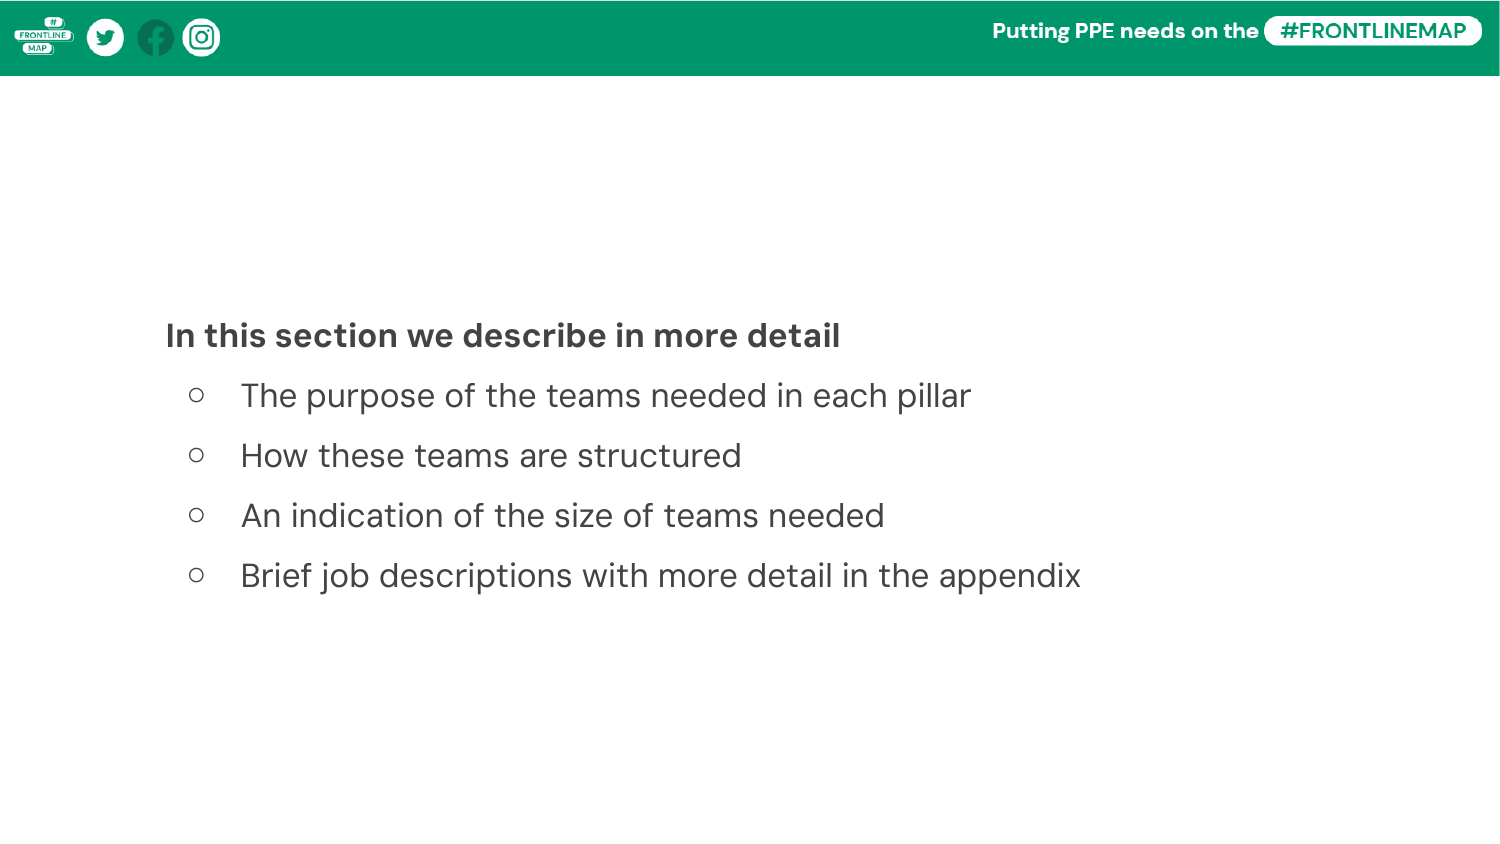

In this section we describe in more detail
The purpose of the teams needed in each pillar
How these teams are structured
An indication of the size of teams needed
Brief job descriptions with more detail in the appendix